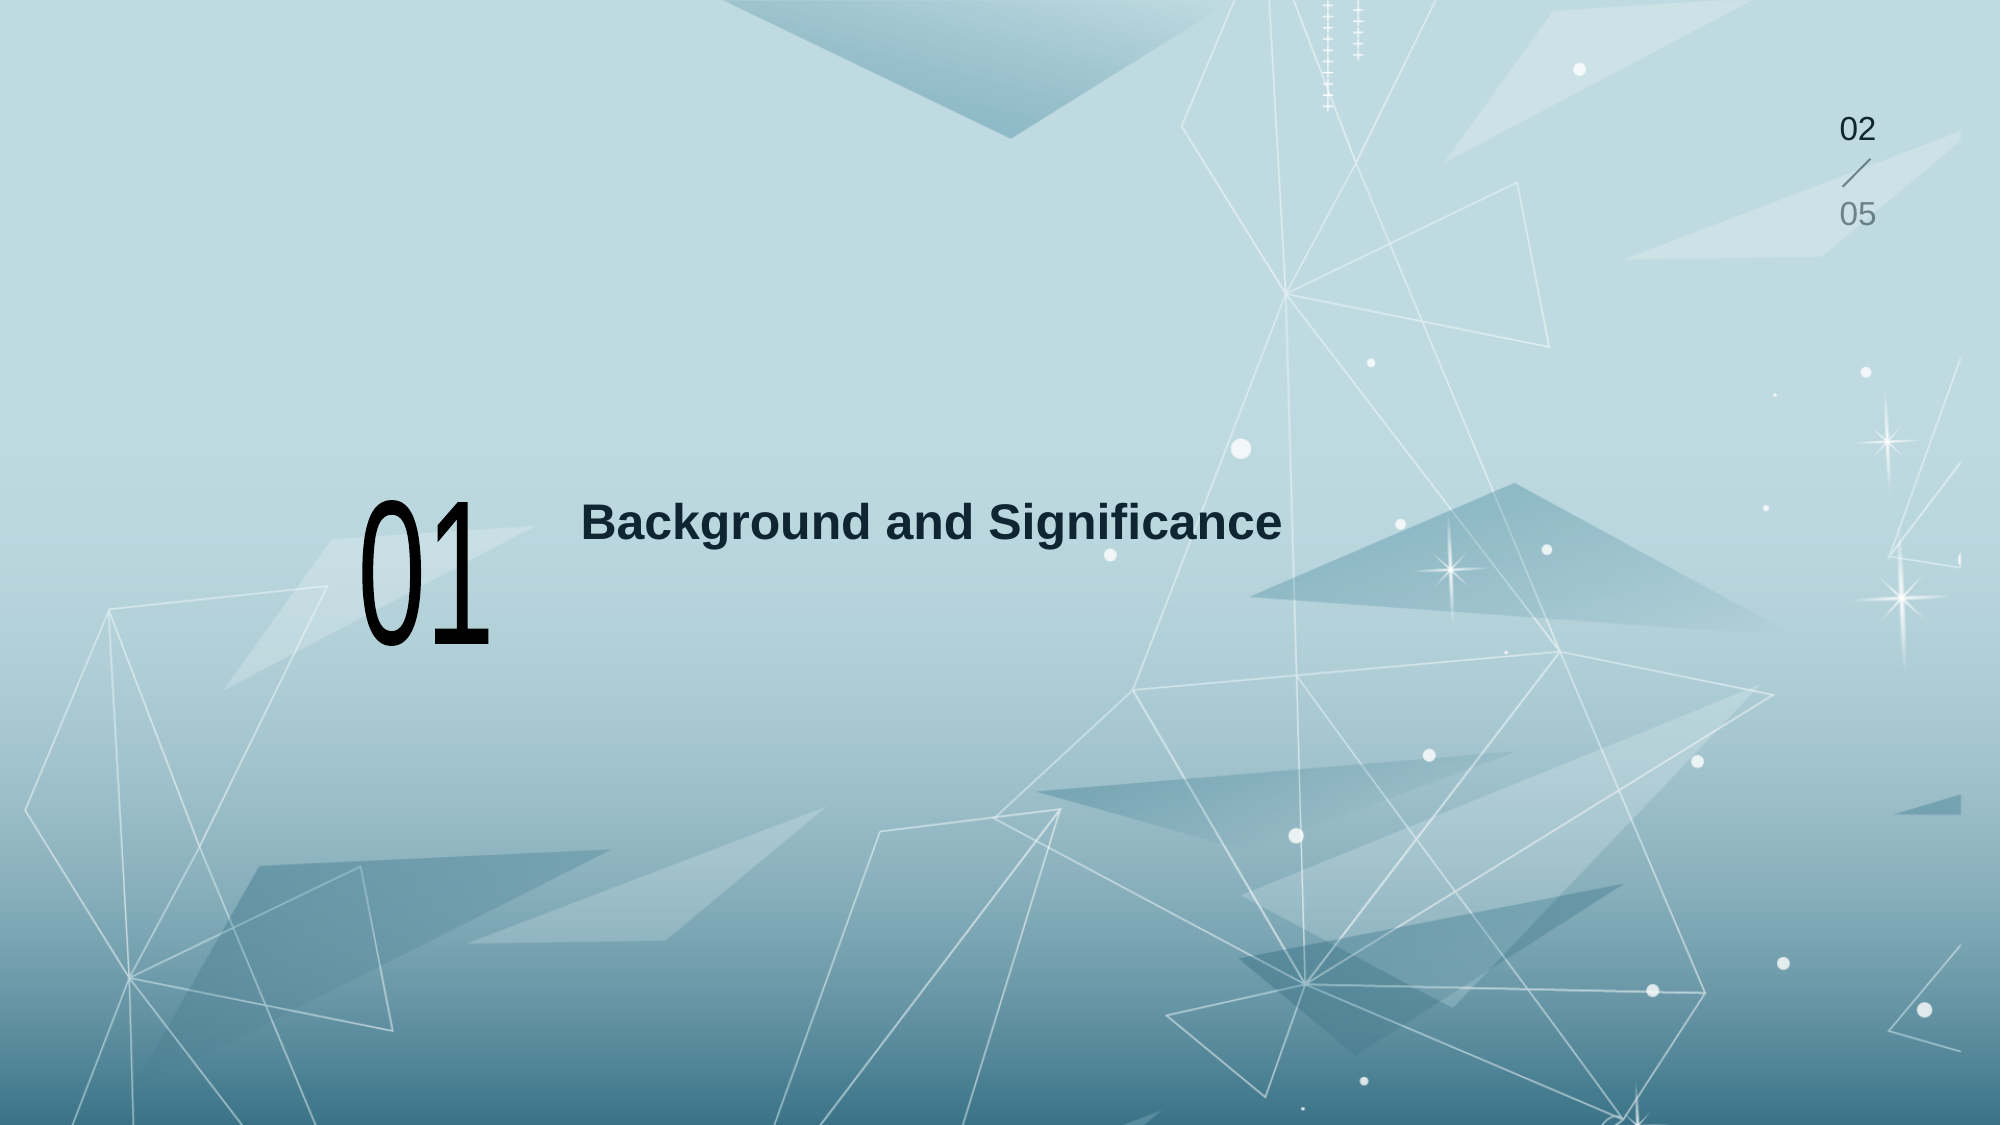

02
05
# Background and Significance
01